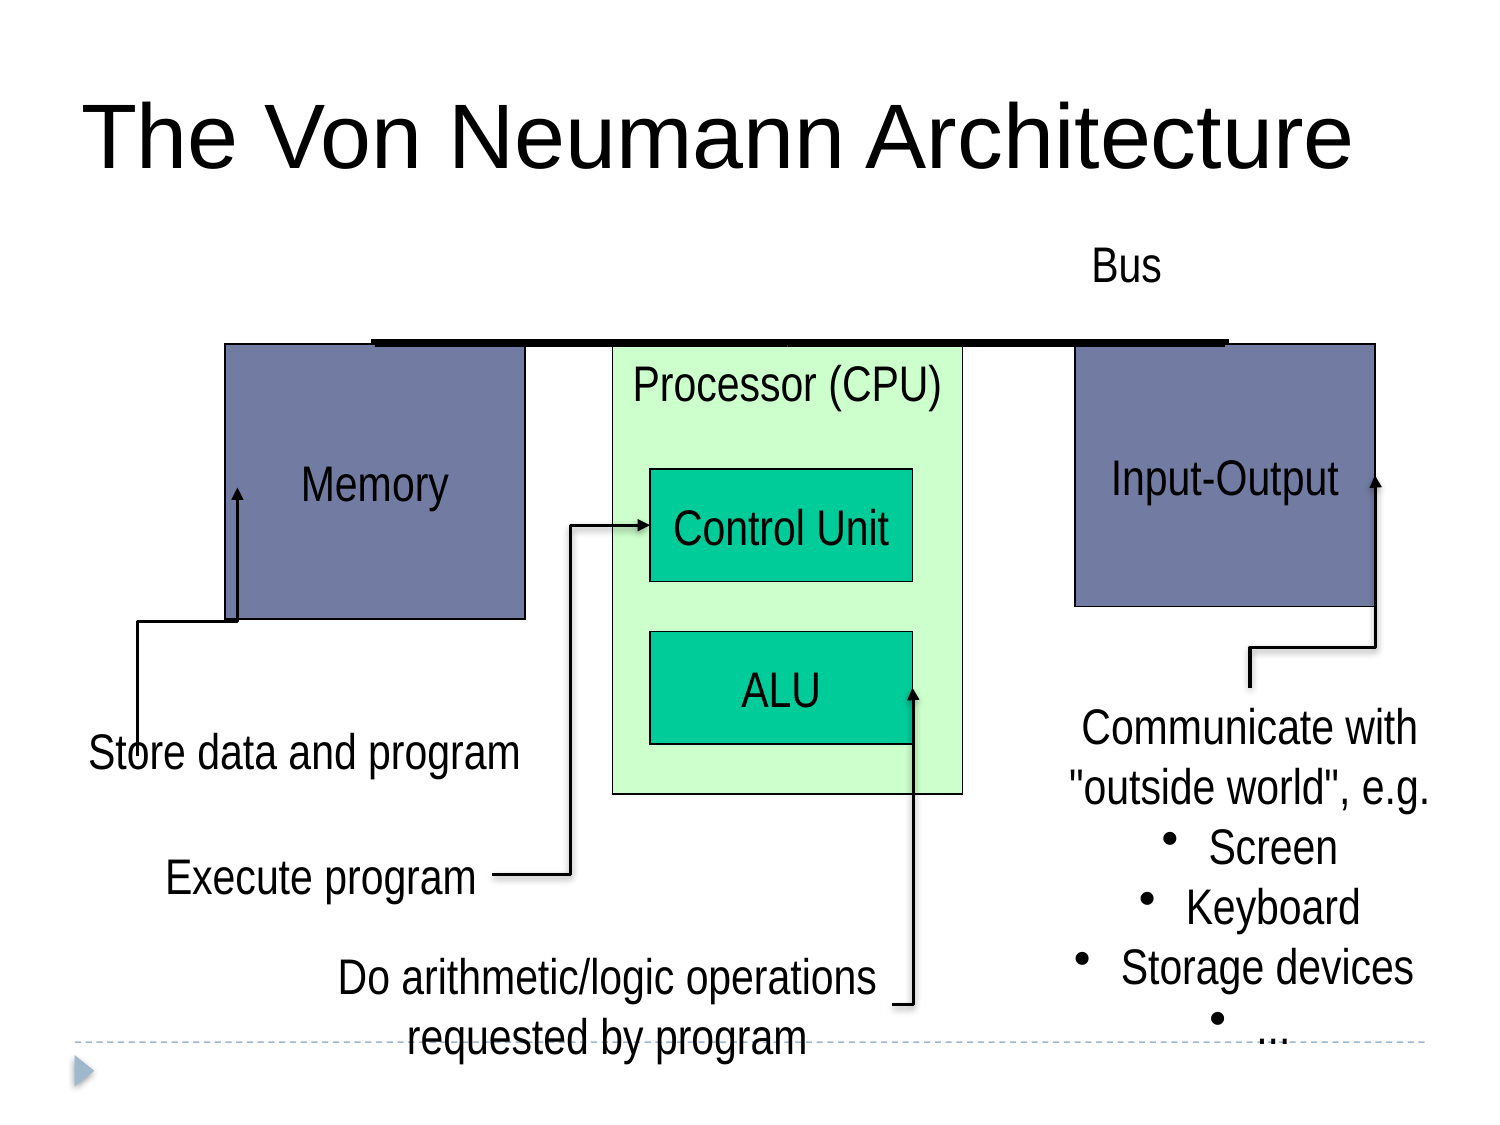

The Von Neumann Architecture
Bus
Memory
Processor (CPU)
Input-Output
Control Unit
Communicate with
"outside world", e.g.
 Screen
 Keyboard
 Storage devices
 ...
Store data and program
Execute program
ALU
Do arithmetic/logic operations
requested by program